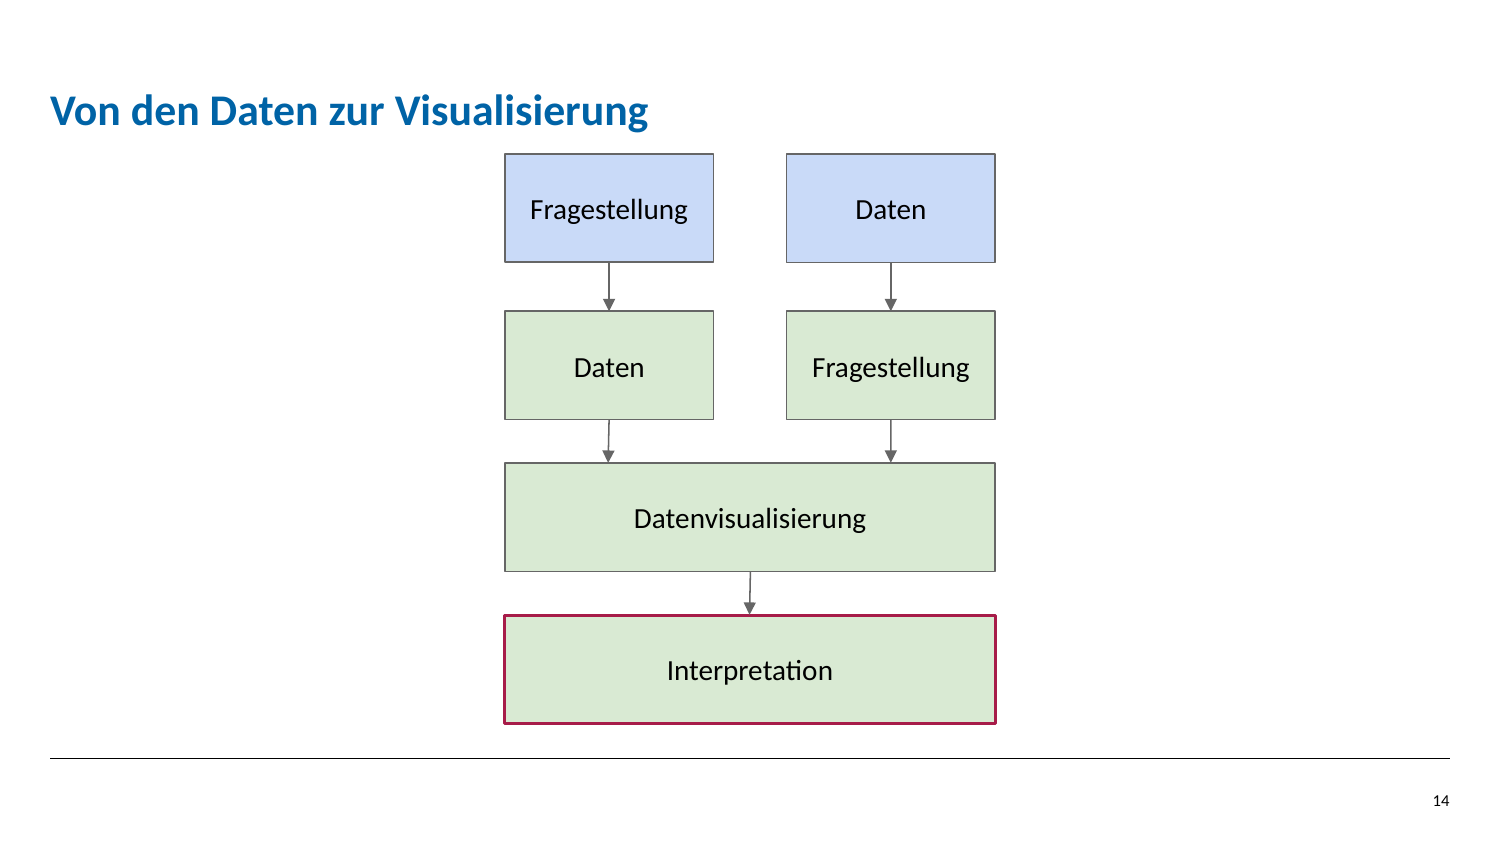

# Von den Daten zur Visualisierung
Fragestellung
Daten
Daten
Fragestellung
Datenvisualisierung
Interpretation
 14